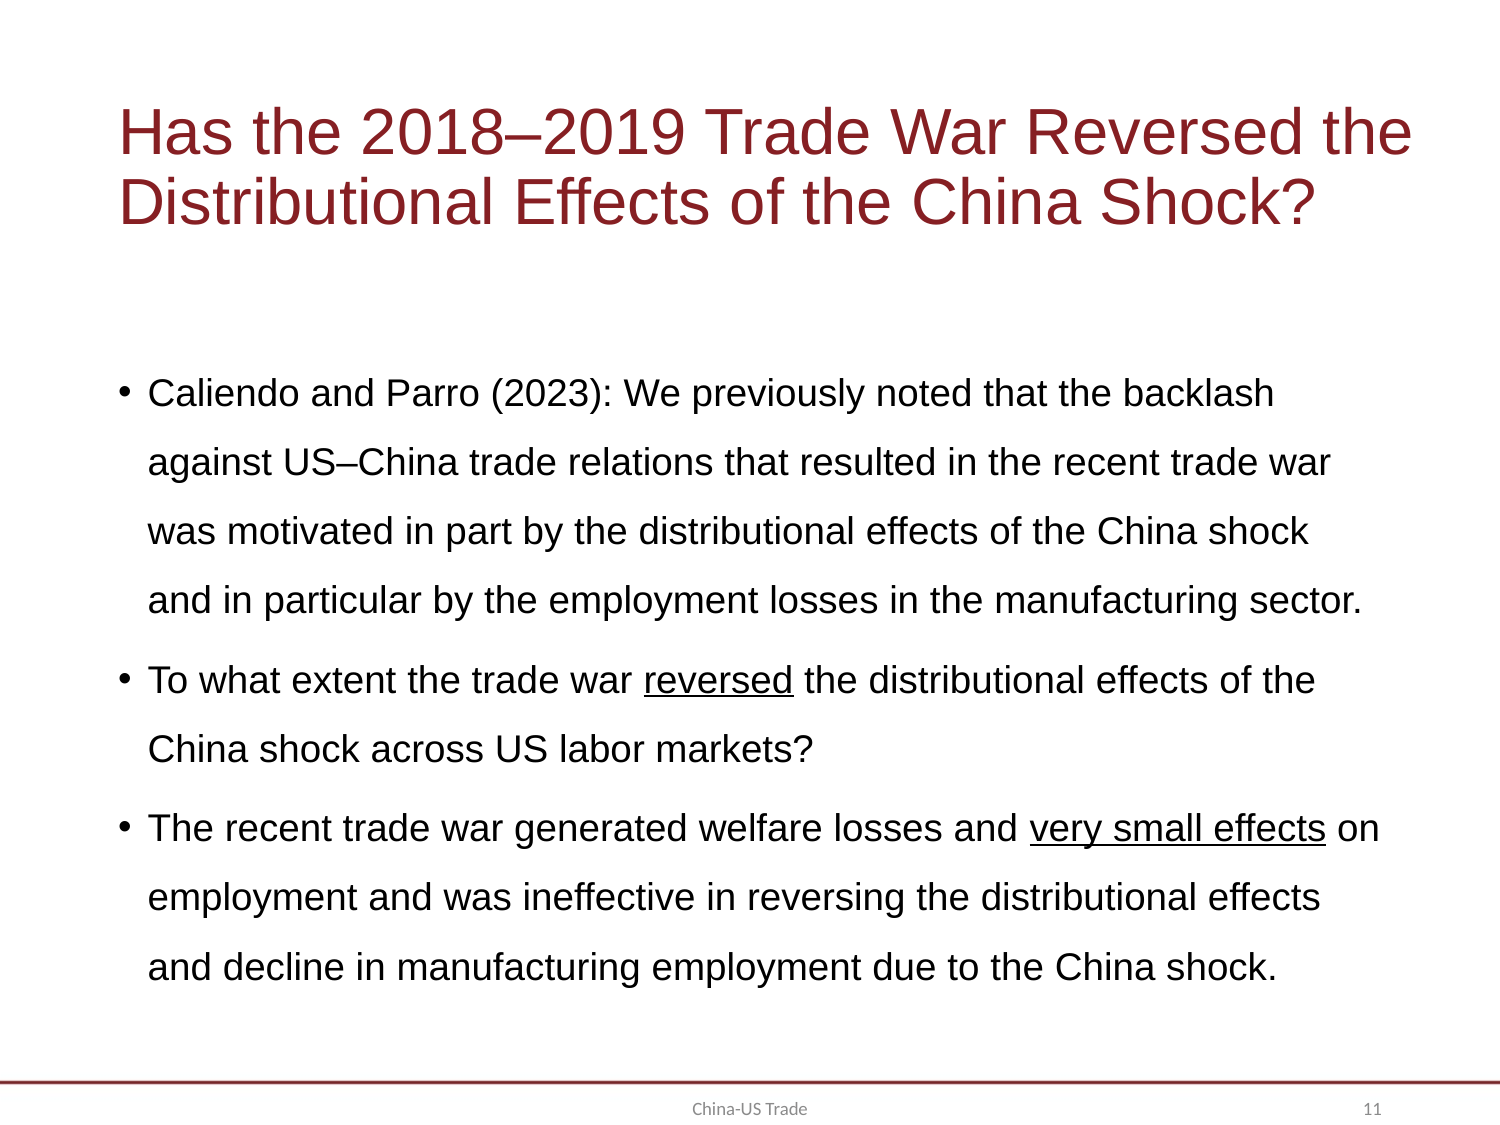

# Has the 2018–2019 Trade War Reversed the Distributional Effects of the China Shock?
Caliendo and Parro (2023): We previously noted that the backlash against US–China trade relations that resulted in the recent trade war was motivated in part by the distributional effects of the China shock and in particular by the employment losses in the manufacturing sector.
To what extent the trade war reversed the distributional effects of the China shock across US labor markets?
The recent trade war generated welfare losses and very small effects on employment and was ineffective in reversing the distributional effects and decline in manufacturing employment due to the China shock.
11
China-US Trade